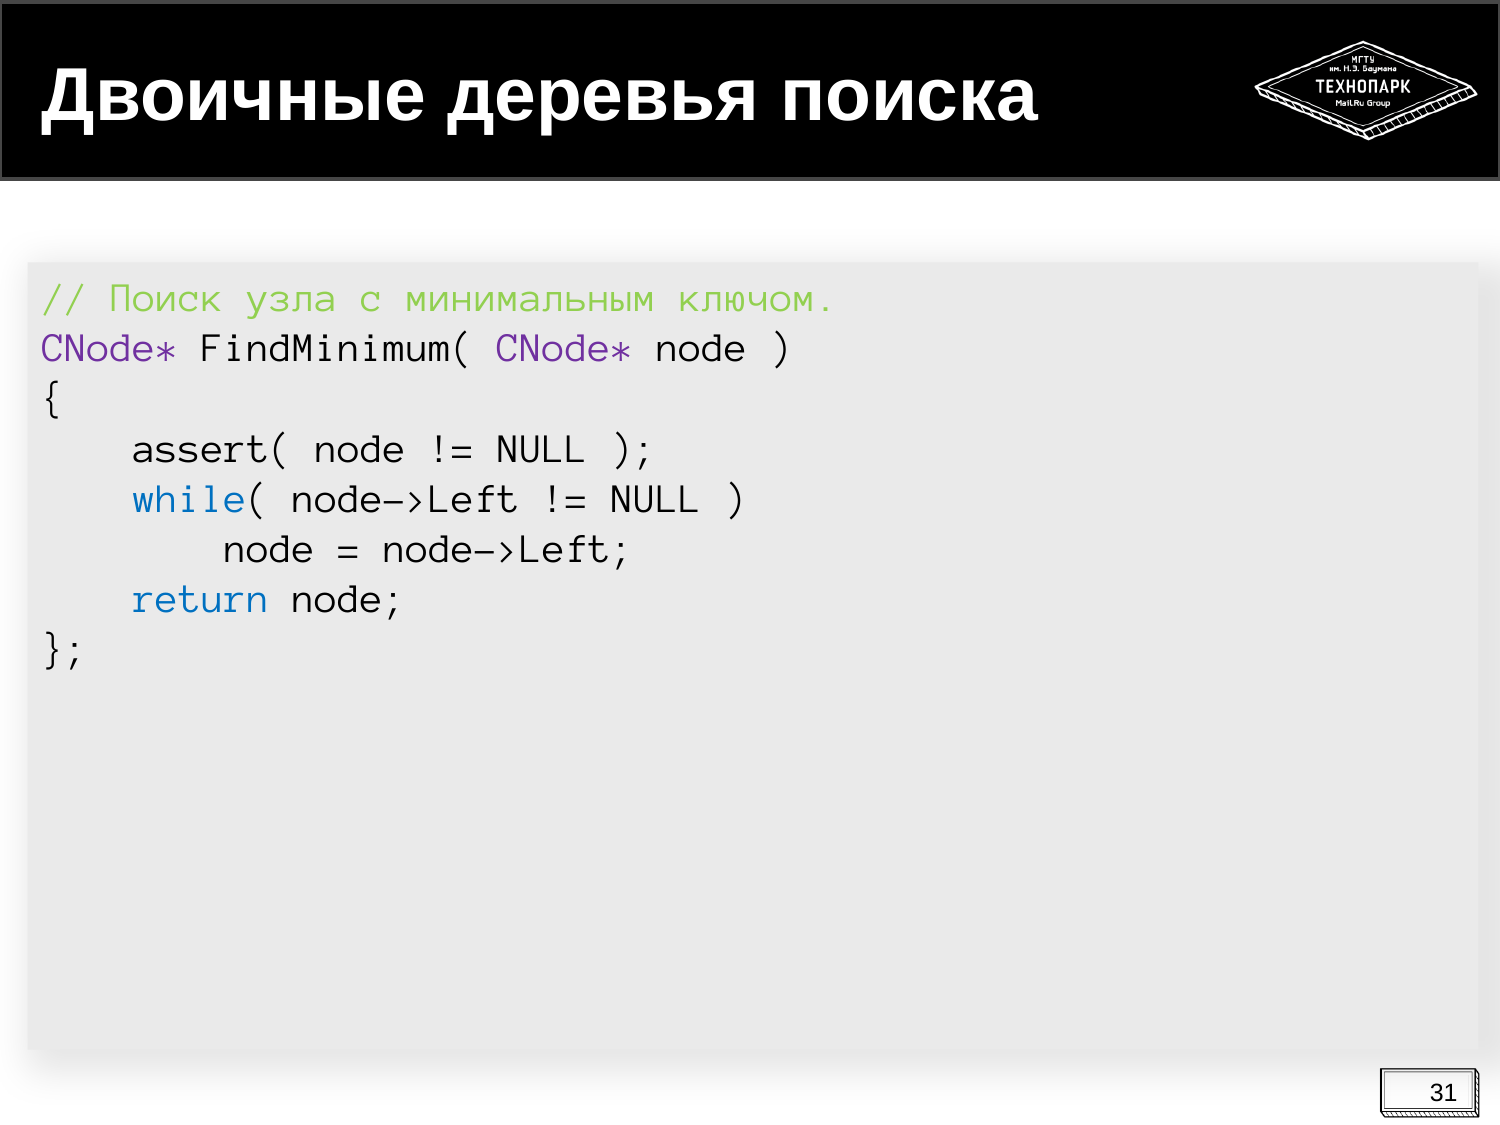

# Двоичные деревья поиска
// Поиск узла с минимальным ключом.
CNode* FindMinimum( CNode* node )
{
    assert( node != NULL );
    while( node->Left != NULL )
        node = node->Left;
    return node;
};
31